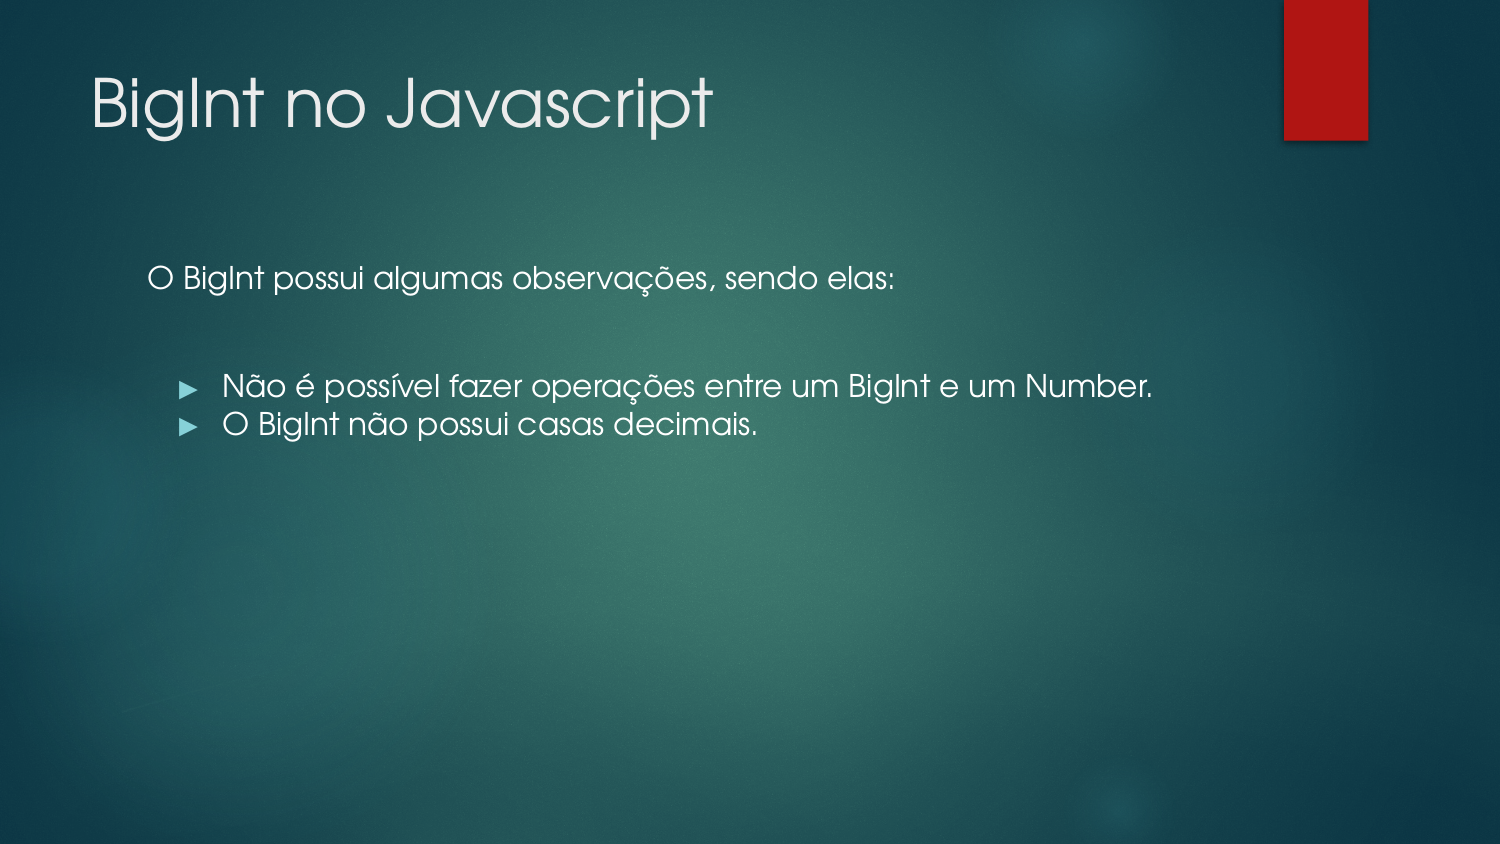

# BigInt no Javascript
O BigInt possui algumas observações, sendo elas:

Não é possível fazer operações entre um BigInt e um Number.
O BigInt não possui casas decimais.